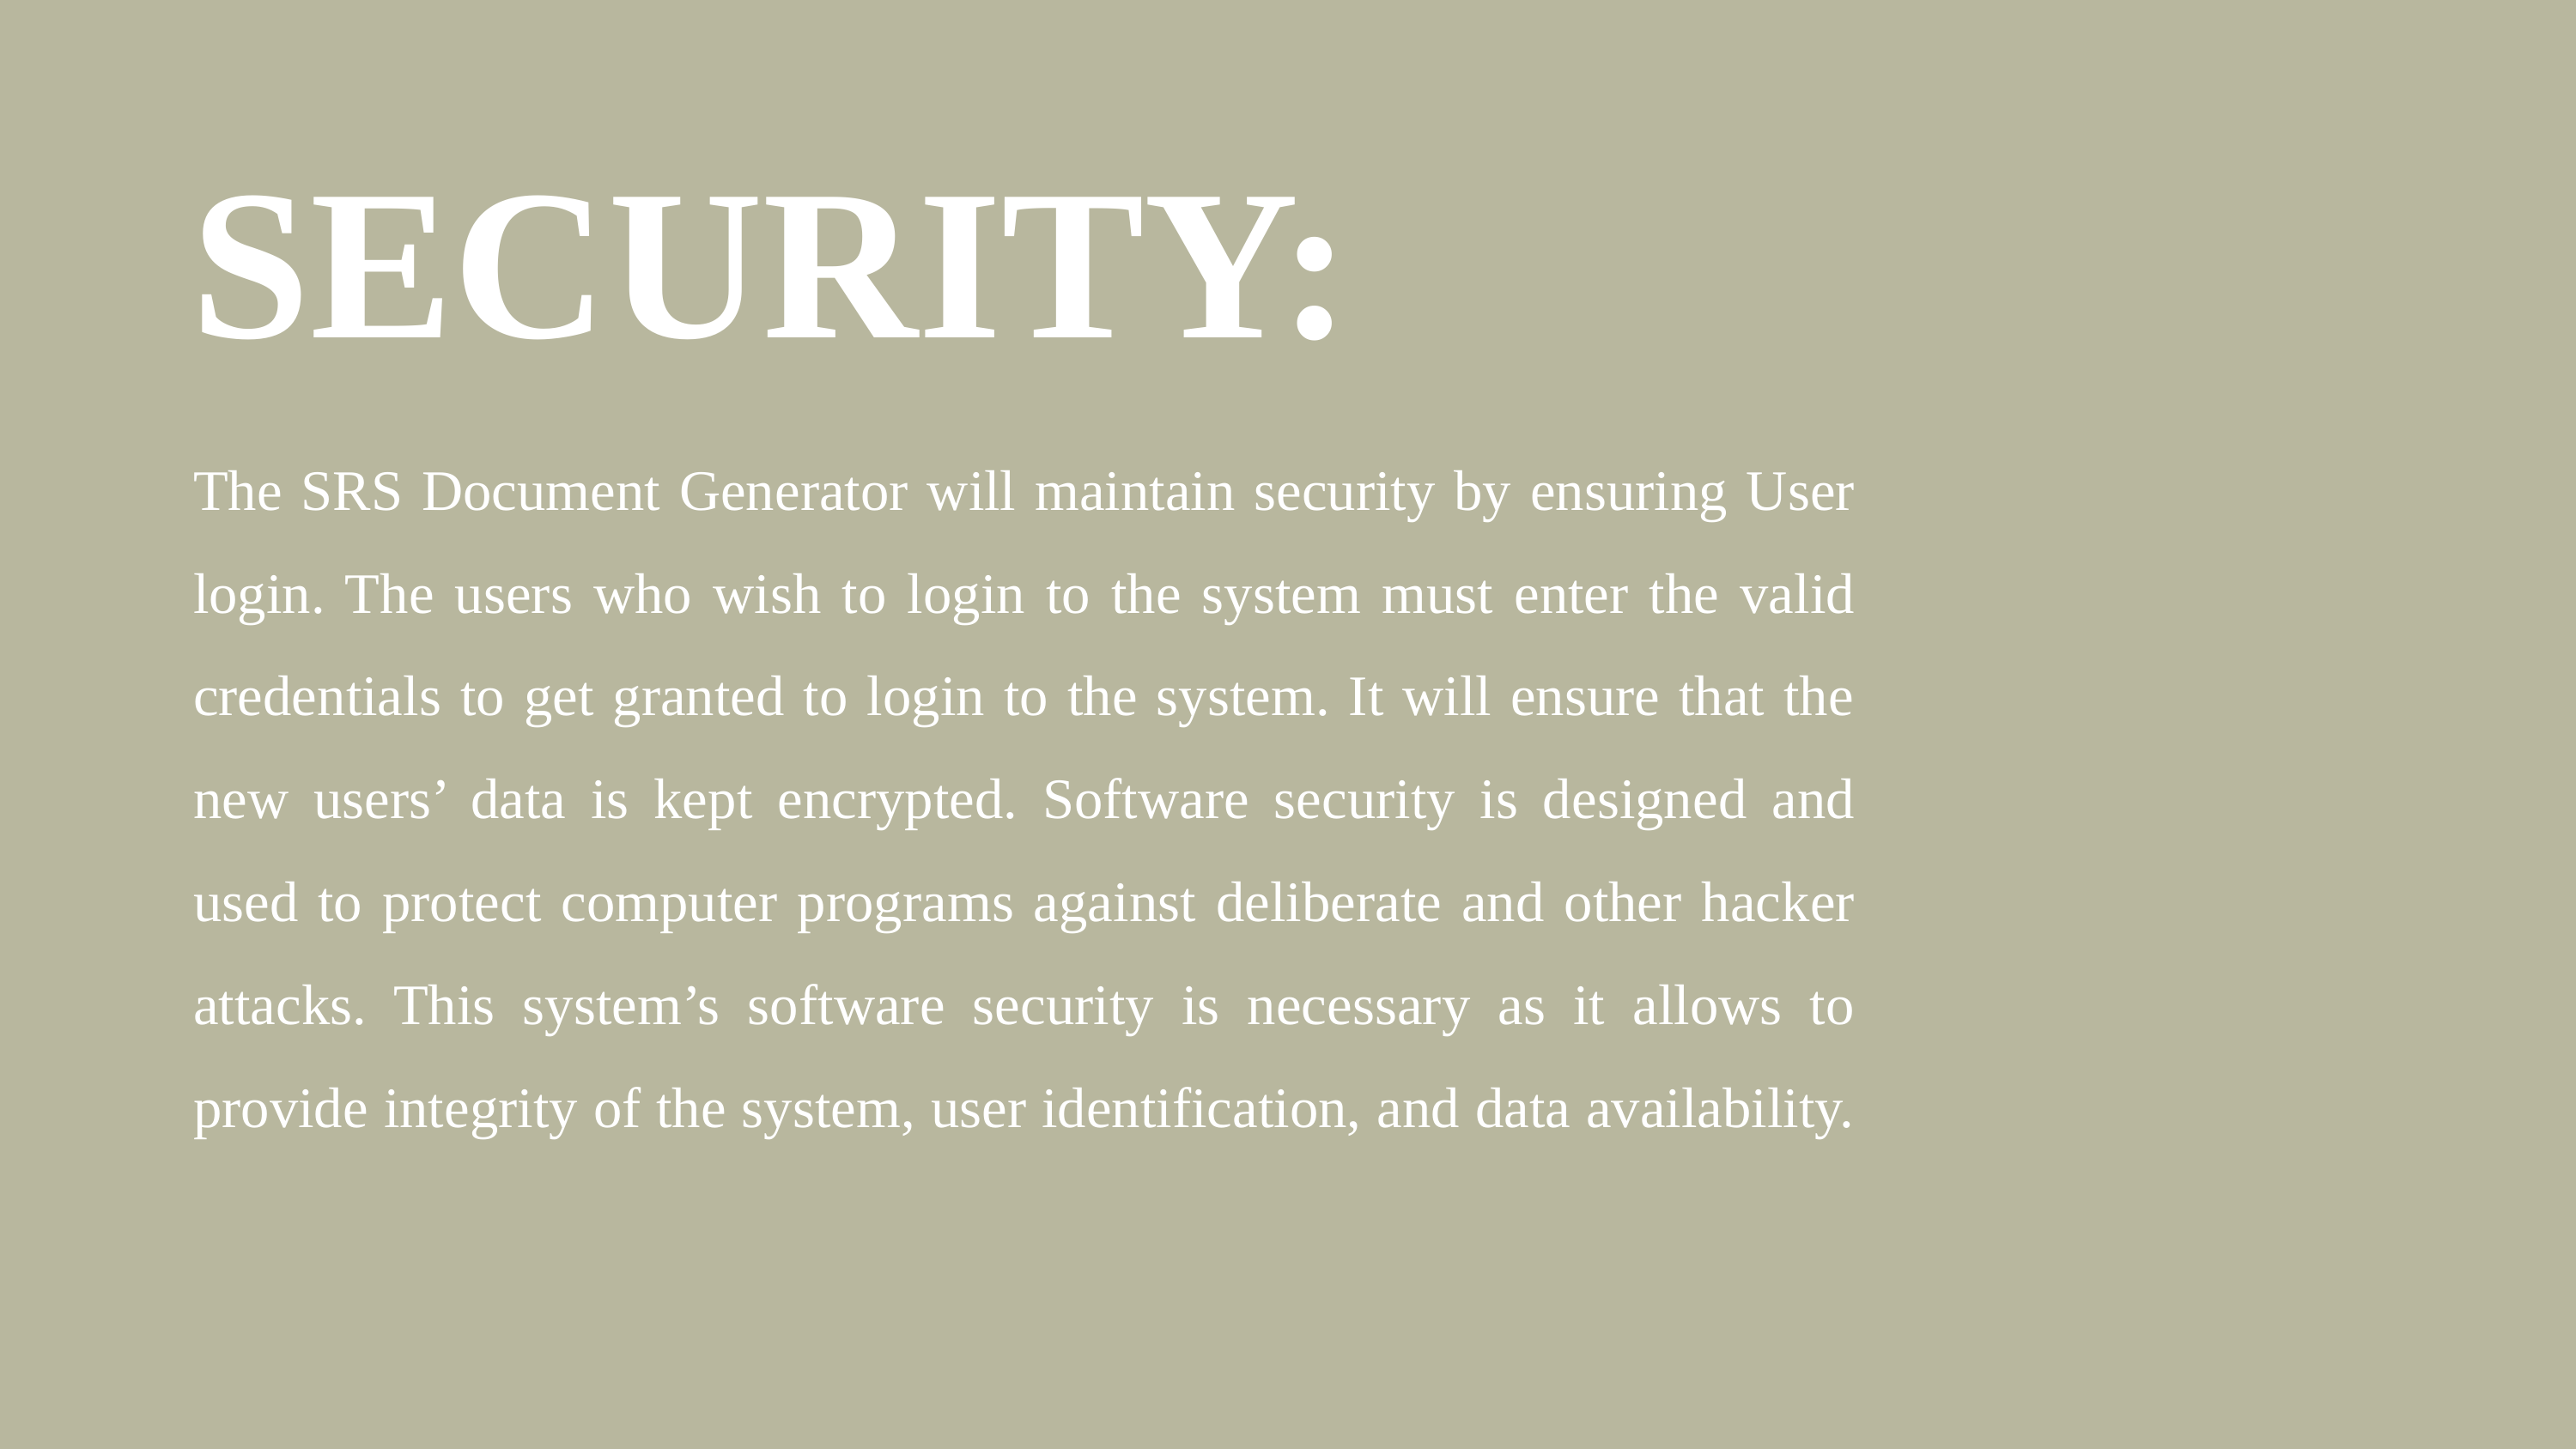

SECURITY:
The SRS Document Generator will maintain security by ensuring User login. The users who wish to login to the system must enter the valid credentials to get granted to login to the system. It will ensure that the new users’ data is kept encrypted. Software security is designed and used to protect computer programs against deliberate and other hacker attacks. This system’s software security is necessary as it allows to provide integrity of the system, user identification, and data availability.